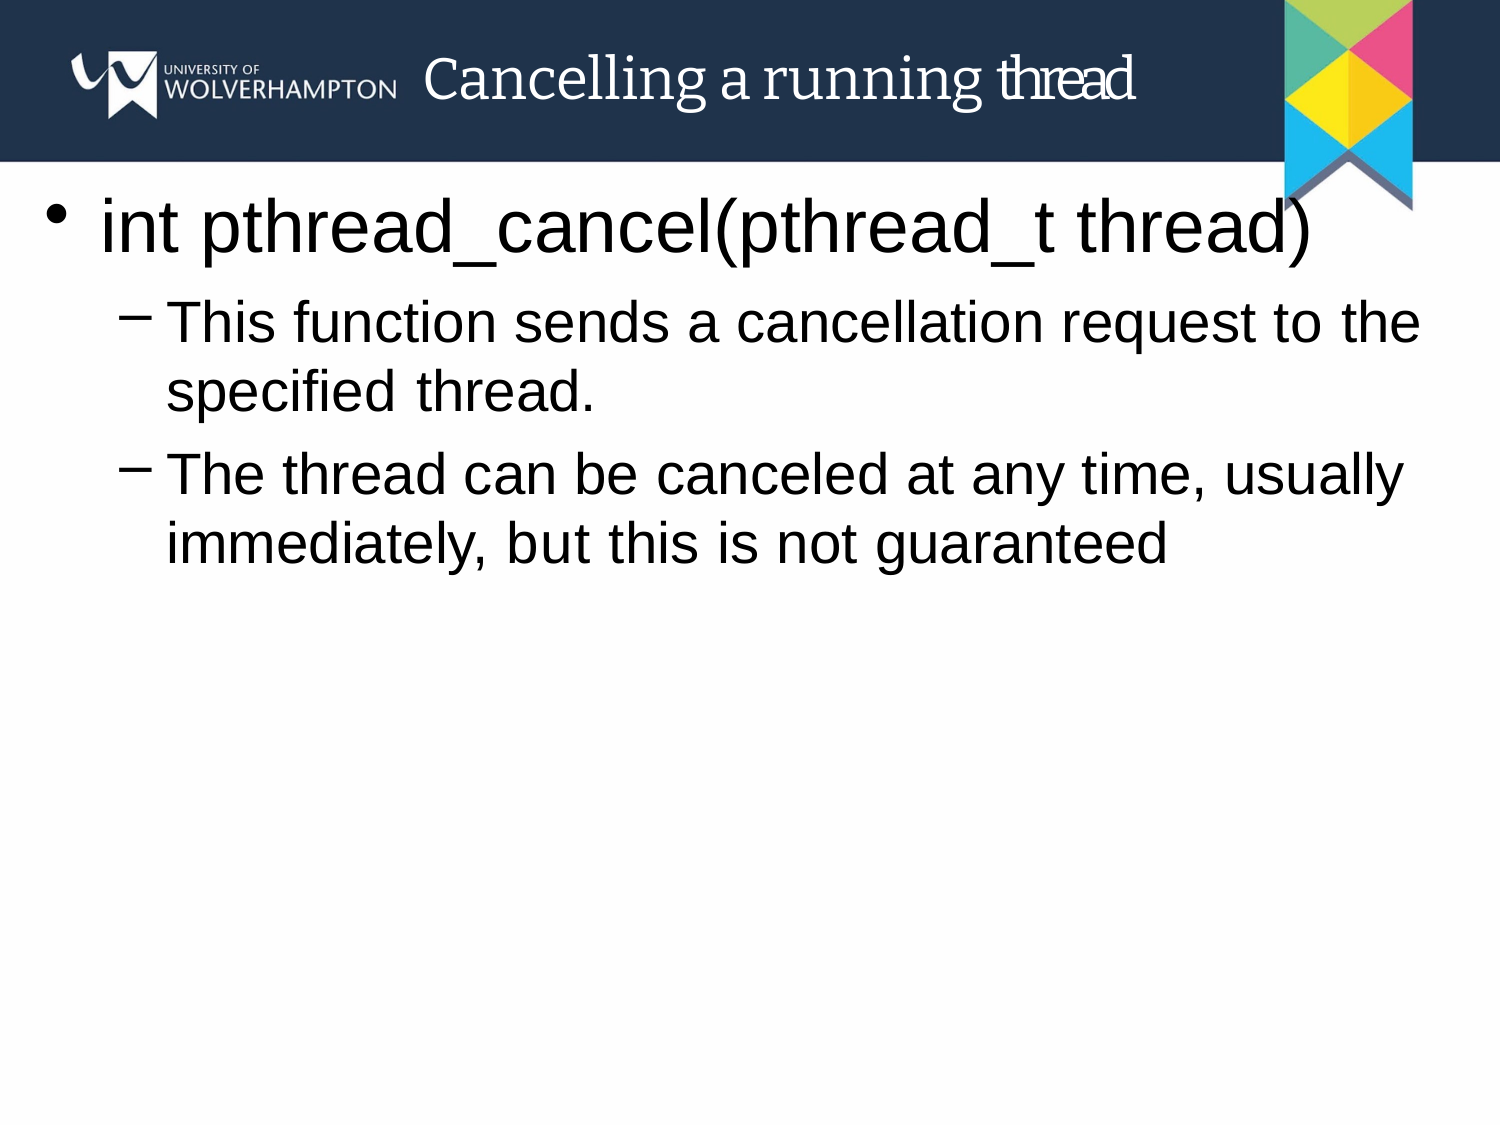

# Cancelling a running thread
int pthread_cancel(pthread_t thread)
This function sends a cancellation request to the specified thread.
The thread can be canceled at any time, usually immediately, but this is not guaranteed